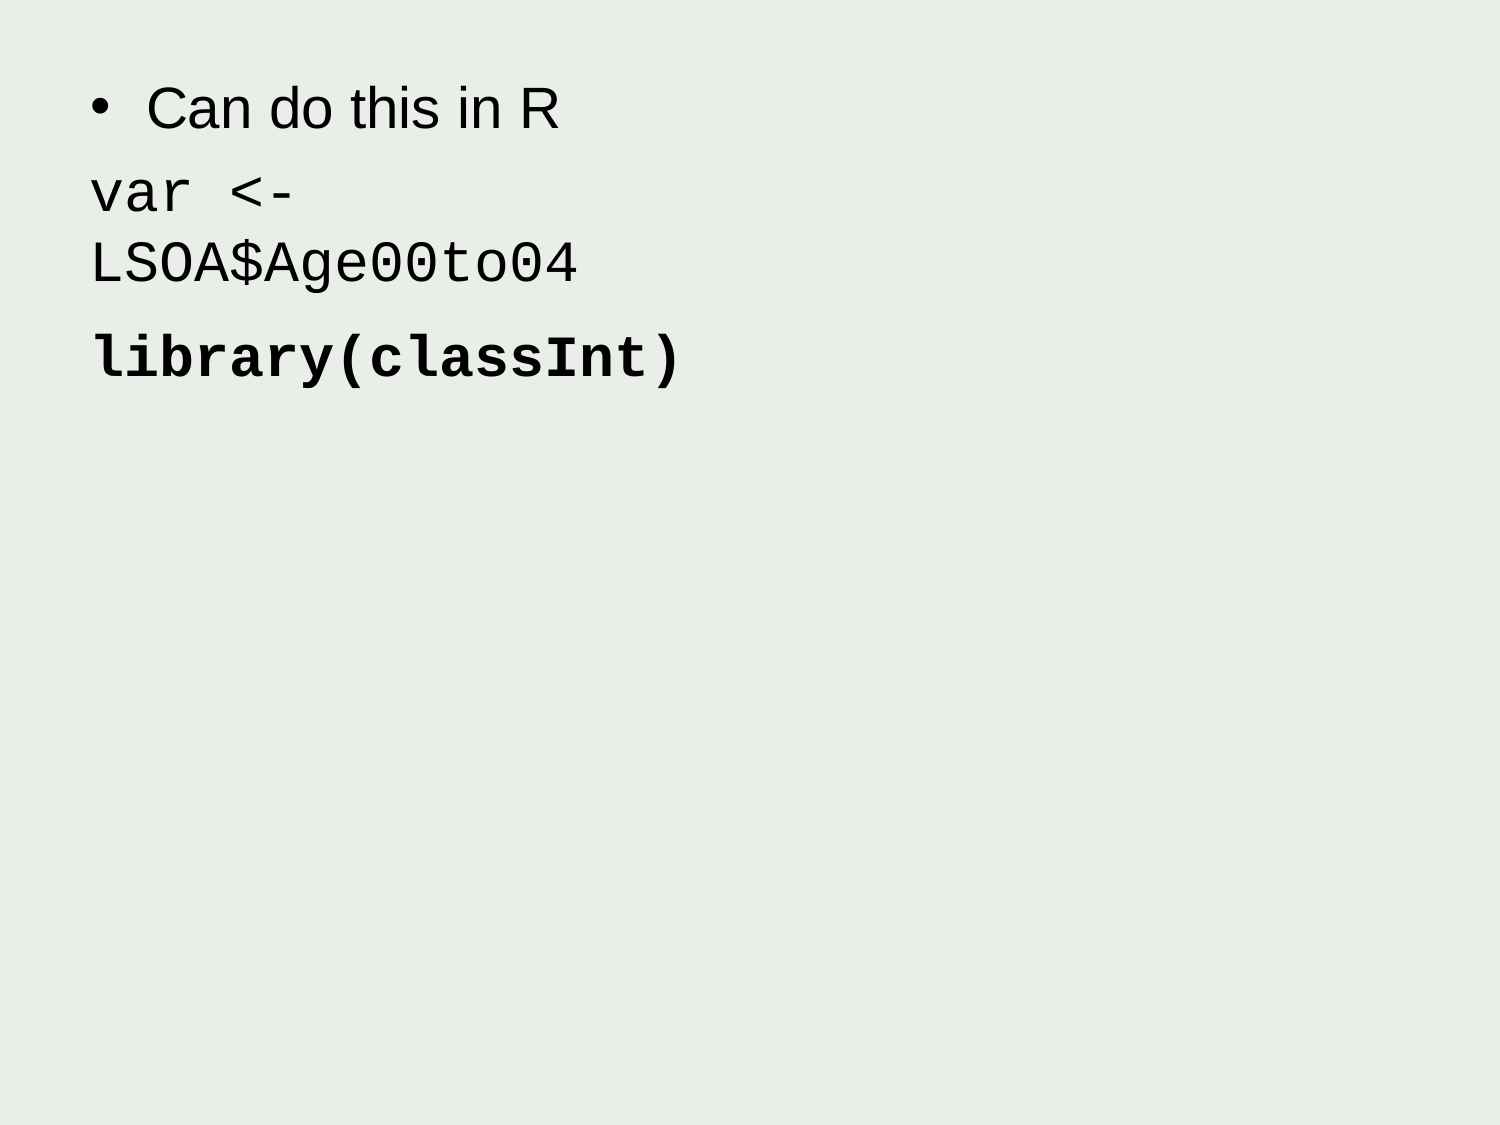

Can do this in R
var <- LSOA$Age00to04
library(classInt)